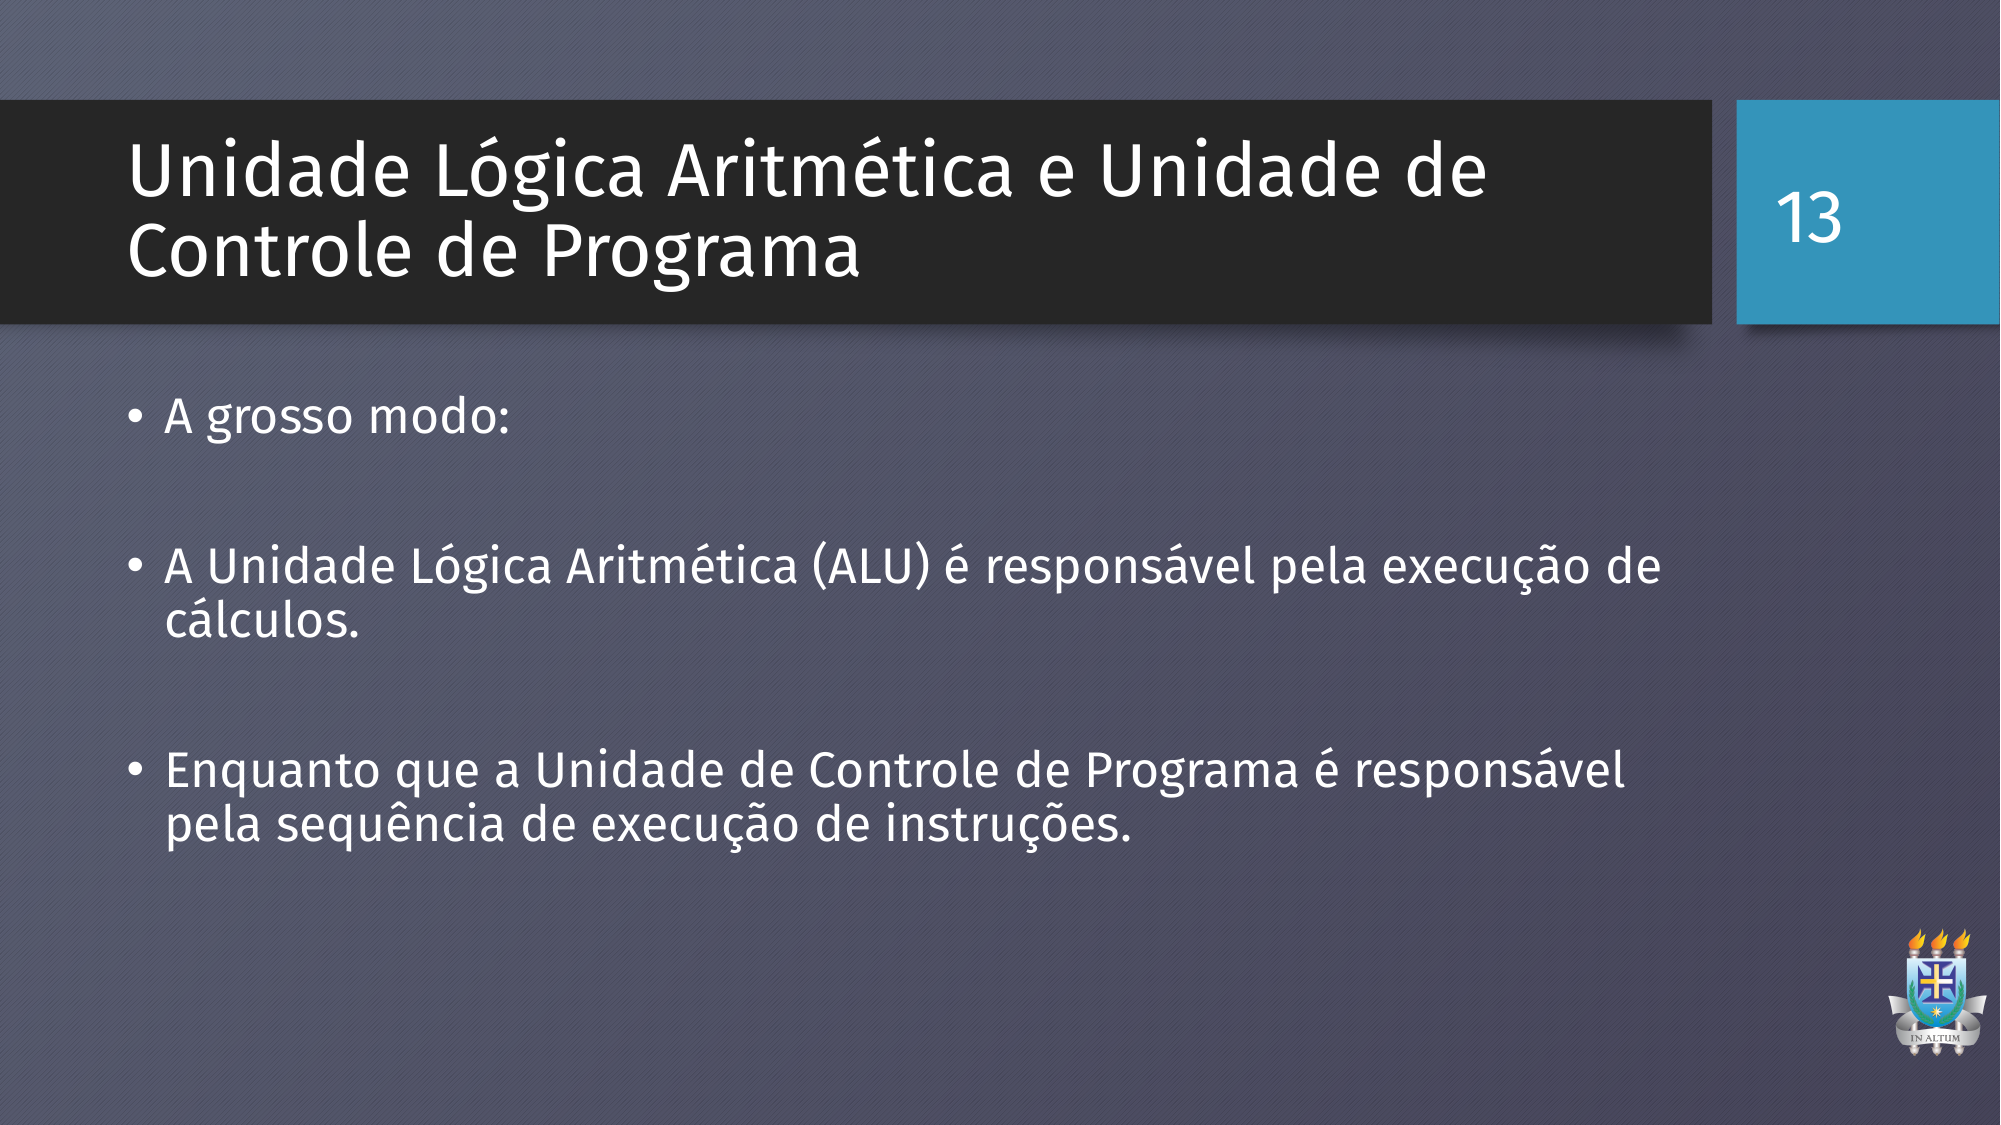

13
# Unidade Lógica Aritmética e Unidade de Controle de Programa
A grosso modo:

A Unidade Lógica Aritmética (ALU) é responsável pela execução de cálculos.

Enquanto que a Unidade de Controle de Programa é responsável pela sequência de execução de instruções.